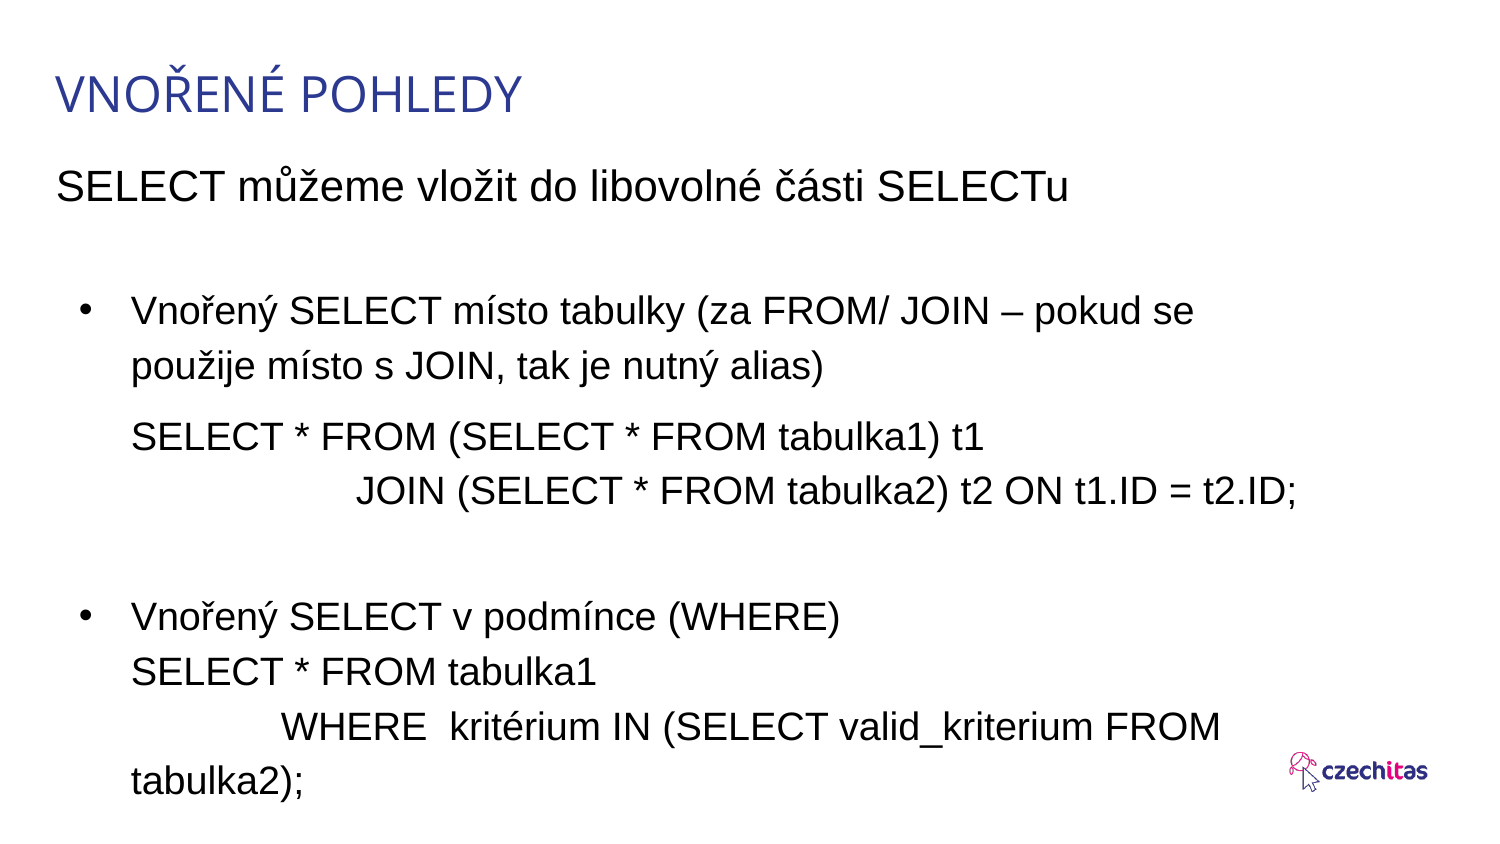

# VNOŘENÉ POHLEDY
SELECT můžeme vložit do libovolné části SELECTu

Vnořený SELECT místo tabulky (za FROM/ JOIN – pokud se použije místo s JOIN, tak je nutný alias)
SELECT * FROM (SELECT * FROM tabulka1) t1
		JOIN (SELECT * FROM tabulka2) t2 ON t1.ID = t2.ID;
Vnořený SELECT v podmínce (WHERE)
SELECT * FROM tabulka1
	WHERE  kritérium IN (SELECT valid_kriterium FROM tabulka2);